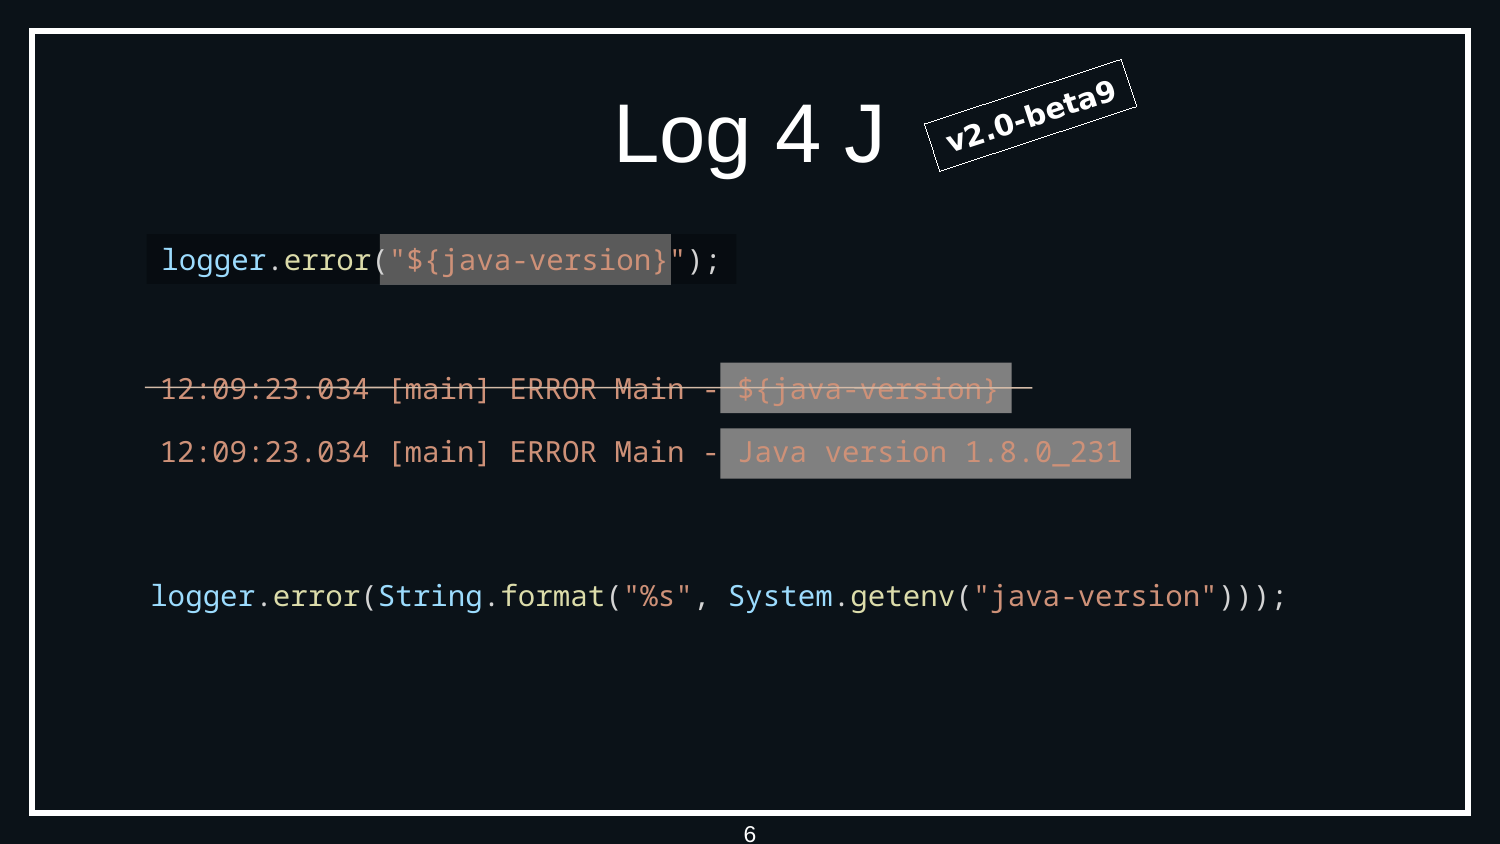

# Log 4 J
v2.0-beta9
logger.error("${java-version}");

12:09:23.034 [main] ERROR Main - ${java-version}

12:09:23.034 [main] ERROR Main - Java version 1.8.0_231

logger.error(String.format("%s", System.getenv("java-version")));
6